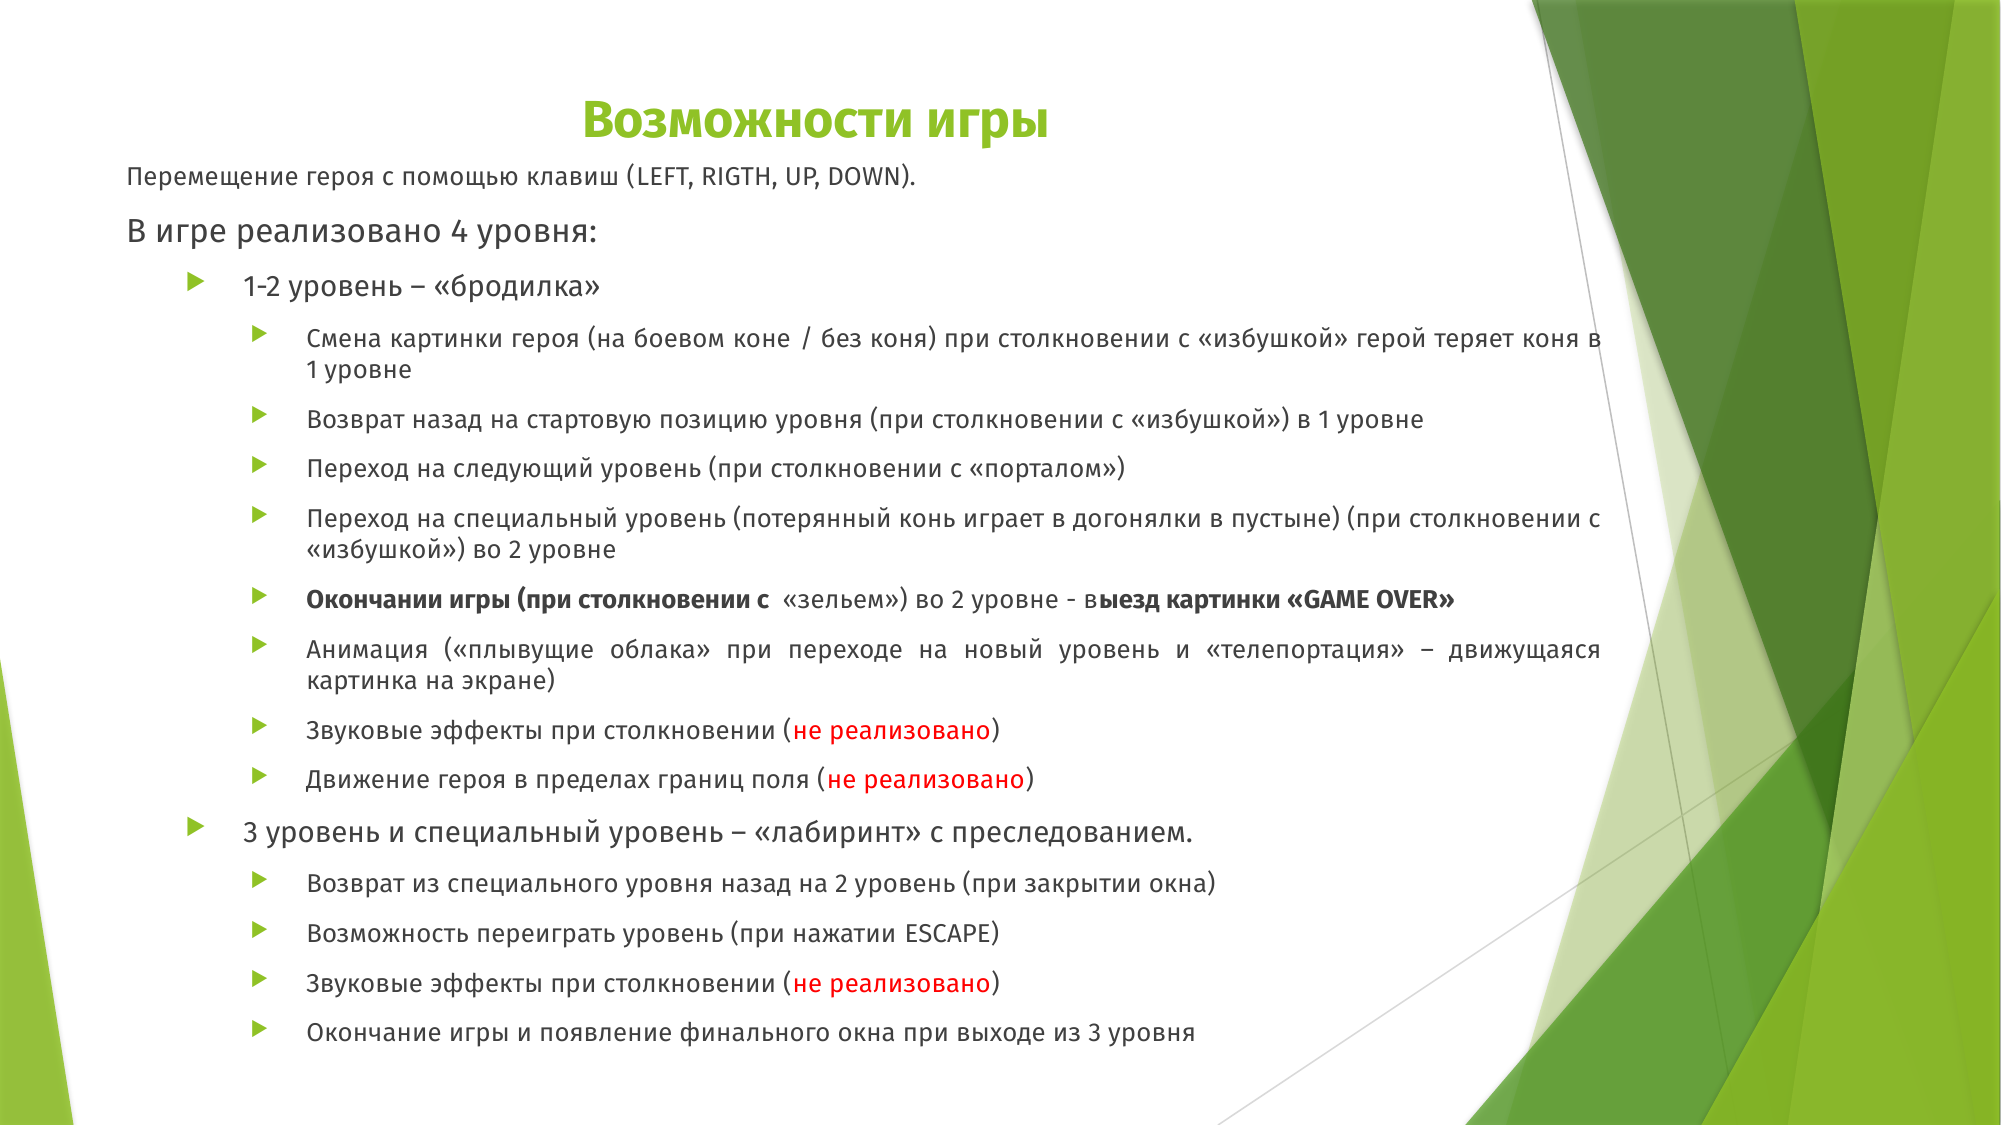

# Возможности игры
Перемещение героя с помощью клавиш (LEFT, RIGTH, UP, DOWN).
В игре реализовано 4 уровня:
1-2 уровень – «бродилка»
Смена картинки героя (на боевом коне / без коня) при столкновении с «избушкой» герой теряет коня в 1 уровне
Возврат назад на стартовую позицию уровня (при столкновении с «избушкой») в 1 уровне
Переход на следующий уровень (при столкновении с «порталом»)
Переход на специальный уровень (потерянный конь играет в догонялки в пустыне) (при столкновении с «избушкой») во 2 уровне
Окончании игры (при столкновении с  «зельем») во 2 уровне - выезд картинки «GAME OVER»
Анимация («плывущие облака» при переходе на новый уровень и «телепортация» – движущаяся картинка на экране)
Звуковые эффекты при столкновении (не реализовано)
Движение героя в пределах границ поля (не реализовано)
3 уровень и специальный уровень – «лабиринт» с преследованием.
Возврат из специального уровня назад на 2 уровень (при закрытии окна)
Возможность переиграть уровень (при нажатии ESCAPE)
Звуковые эффекты при столкновении (не реализовано)
Окончание игры и появление финального окна при выходе из 3 уровня